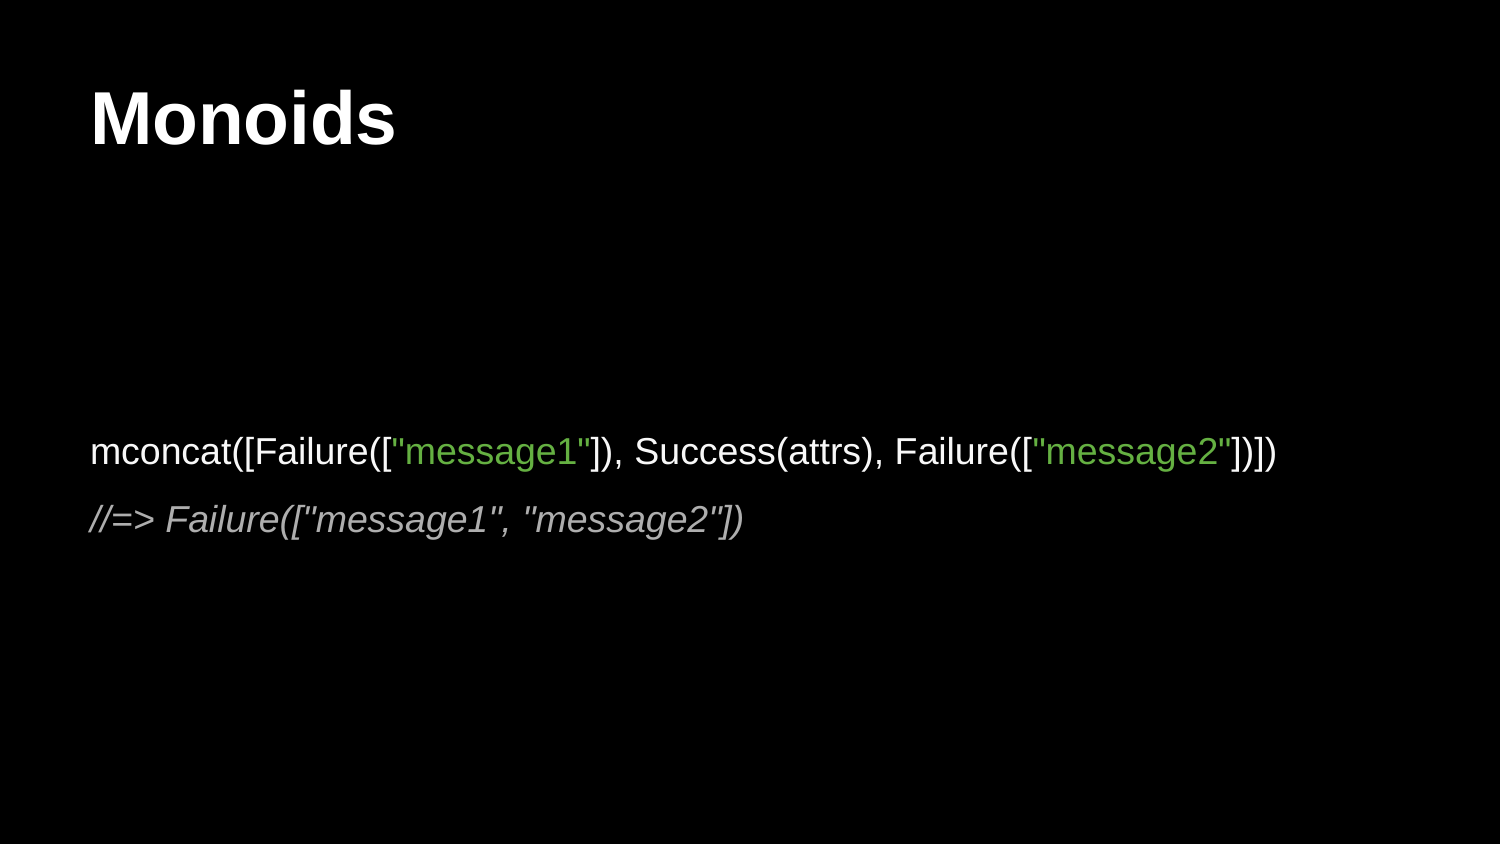

# Monoids
mconcat([Failure(["message1"]), Success(attrs), Failure(["message2"])])
//=> Failure(["message1", "message2"])